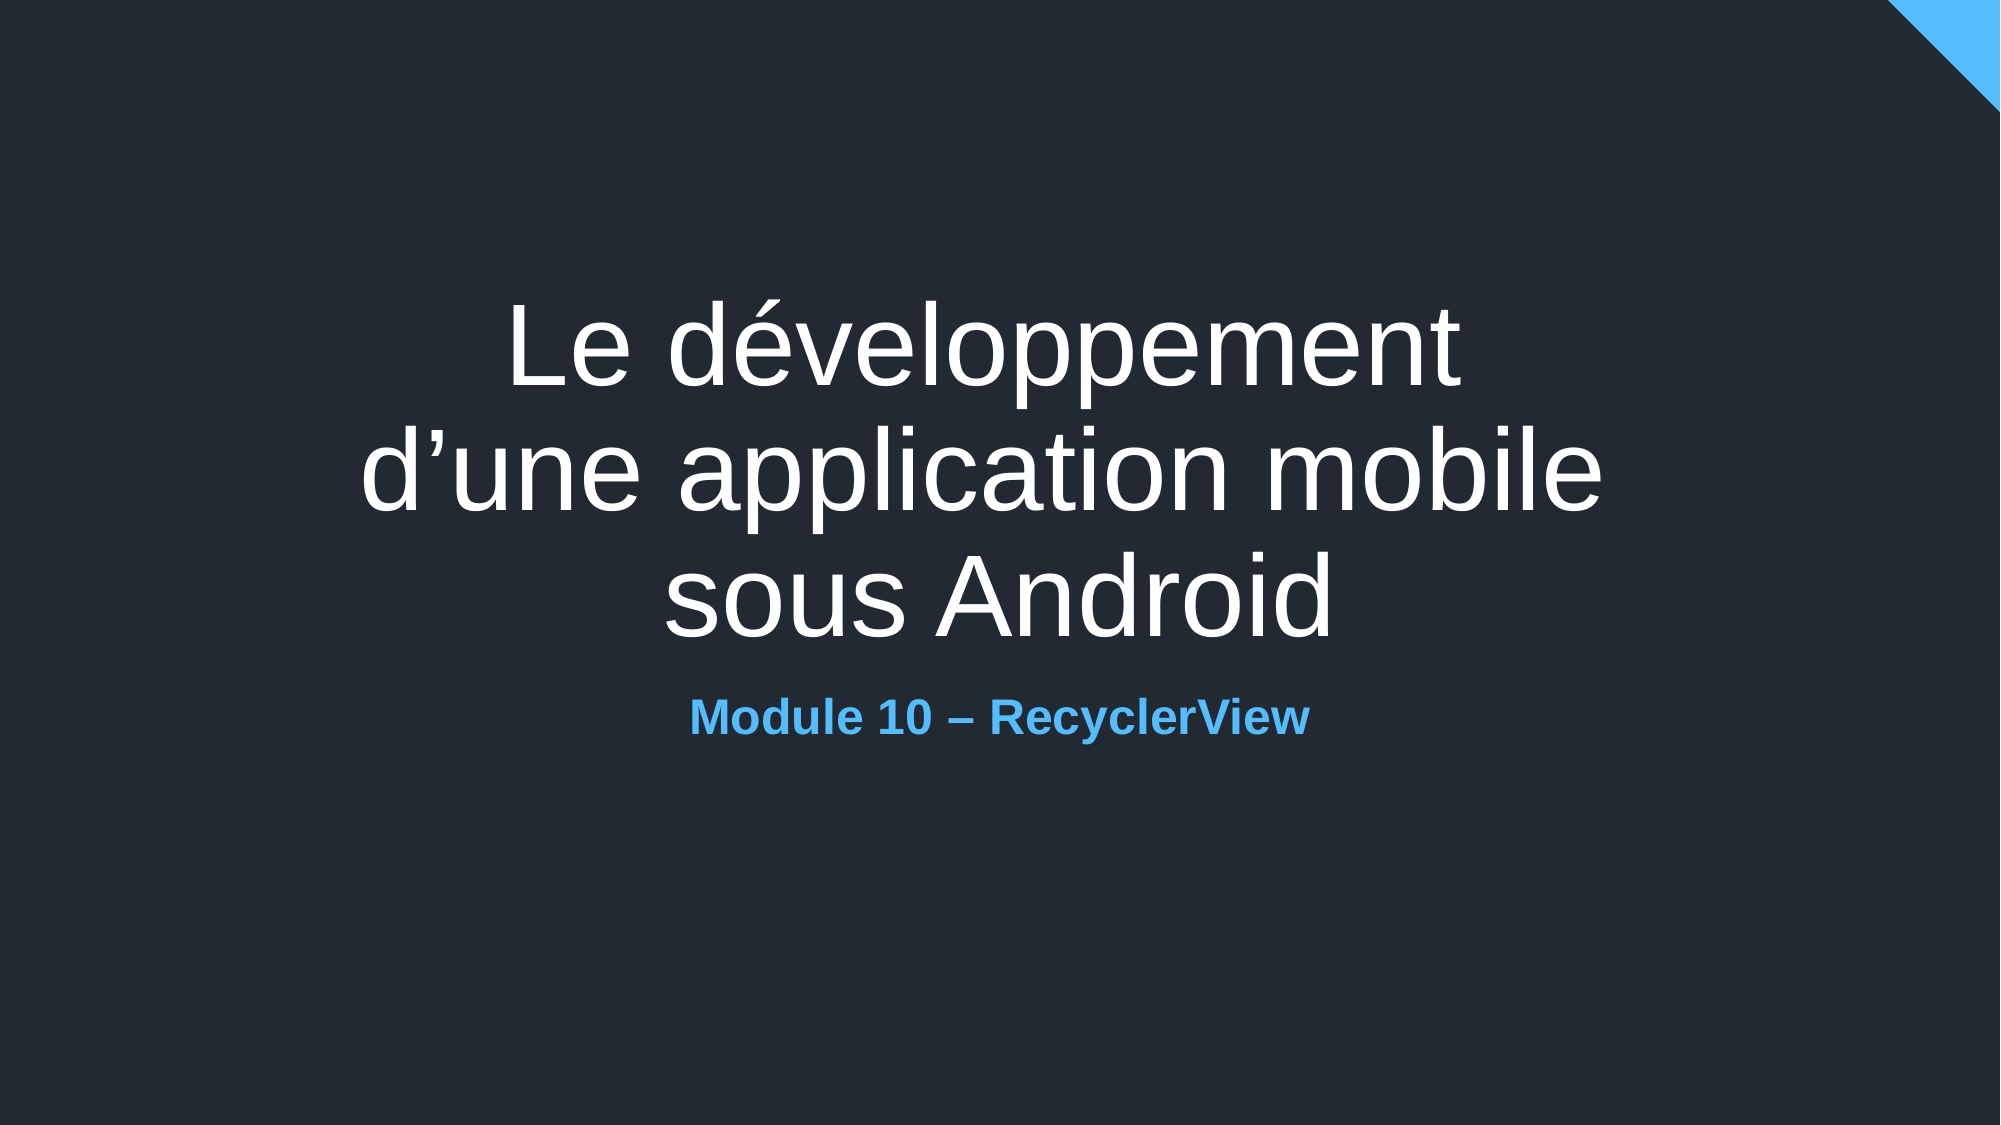

# Le développement d’une application mobile sous Android
Module 10 – RecyclerView